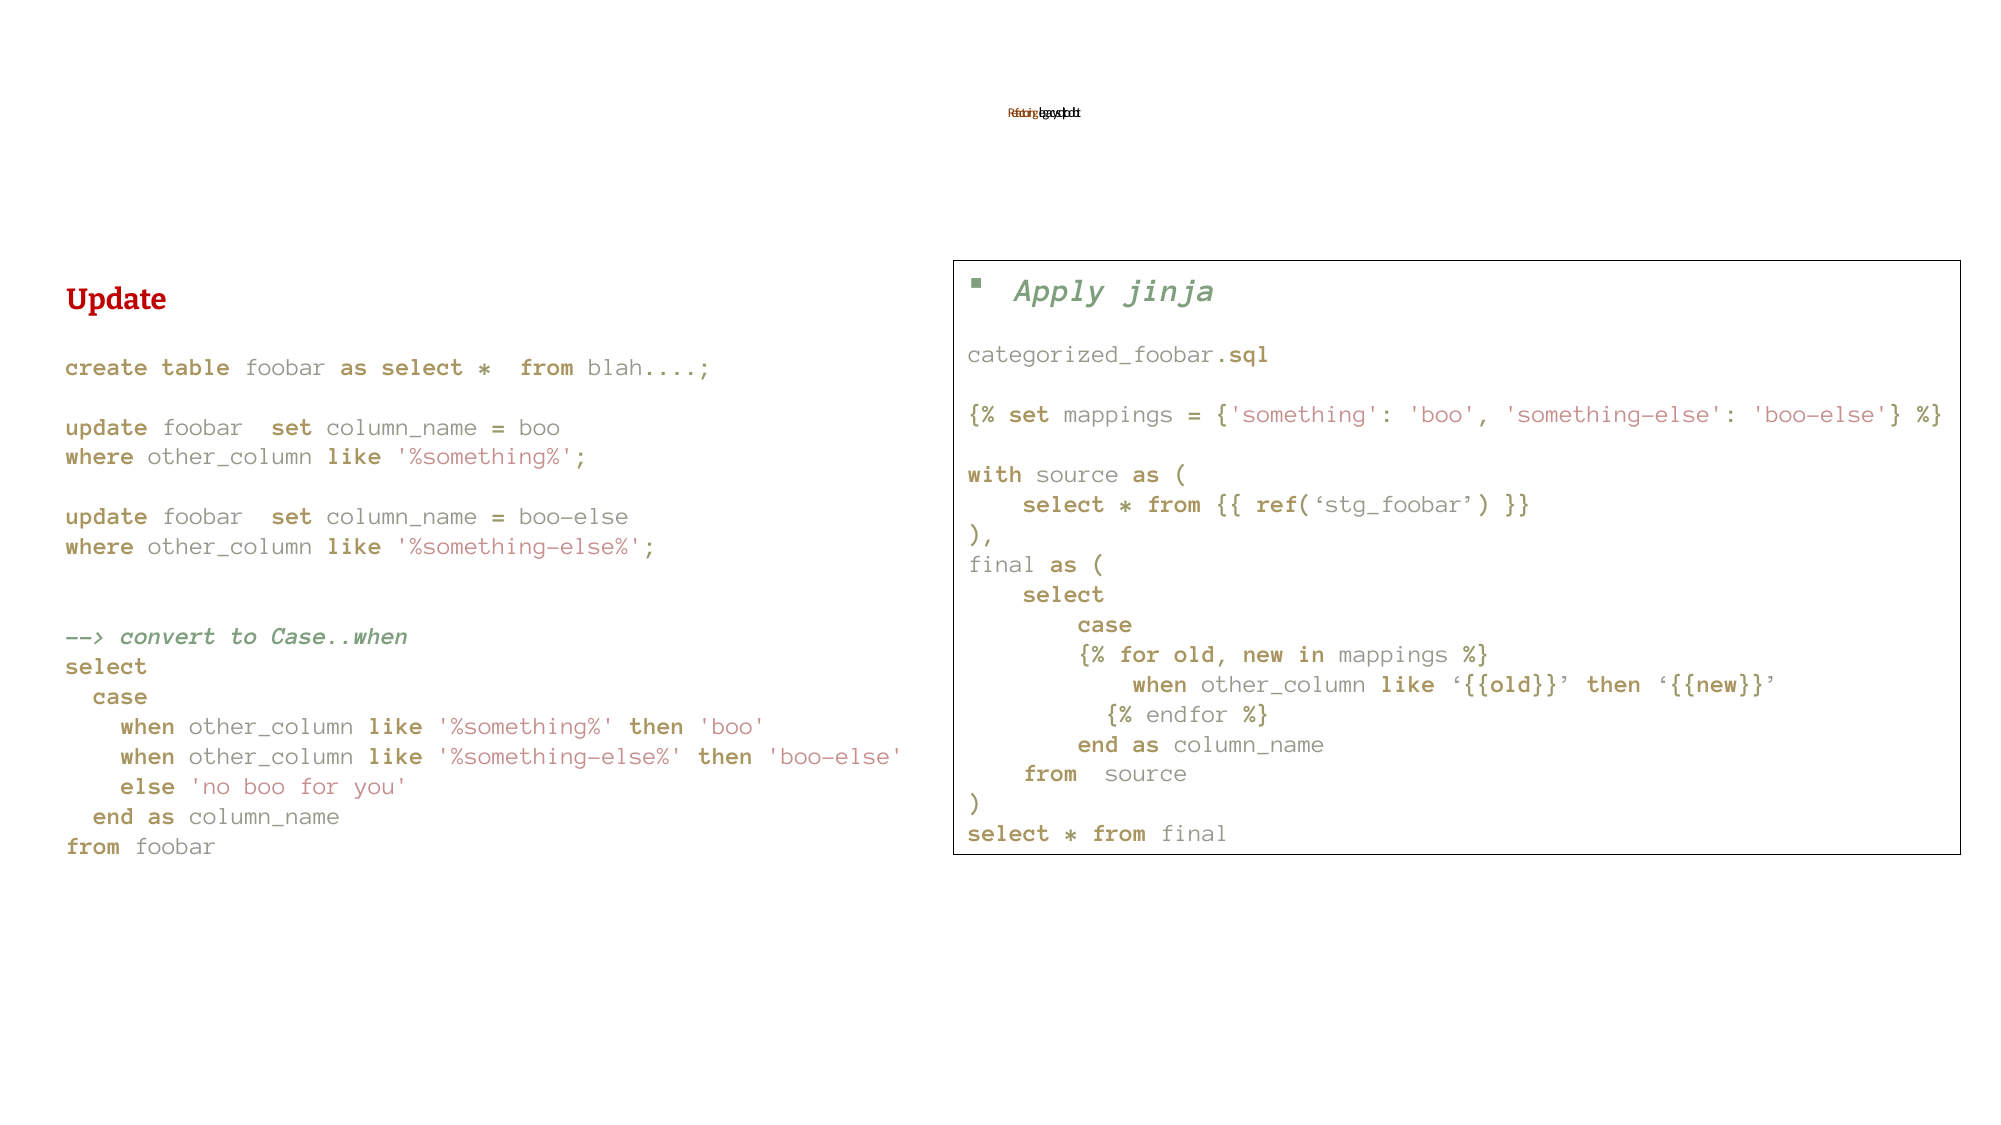

Refactoring legacy sql to dbt
Apply jinja

categorized_foobar.sql

{% set mappings = {'something': 'boo', 'something-else': 'boo-else'} %}

with source as (
    select * from {{ ref(‘stg_foobar’) }}
),
final as (
    select
        case
        {% for old, new in mappings %}
            when other_column like ‘{{old}}’ then ‘{{new}}’
          {% endfor %}
        end as column_name
    from  source
)
select * from final
Update
create table foobar as select *  from blah....;

update foobar  set column_name = boo
where other_column like '%something%';

update foobar  set column_name = boo-else
where other_column like '%something-else%';

--> convert to Case..when
select
  case
    when other_column like '%something%' then 'boo'
    when other_column like '%something-else%' then 'boo-else'
    else 'no boo for you'
  end as column_name
from foobar